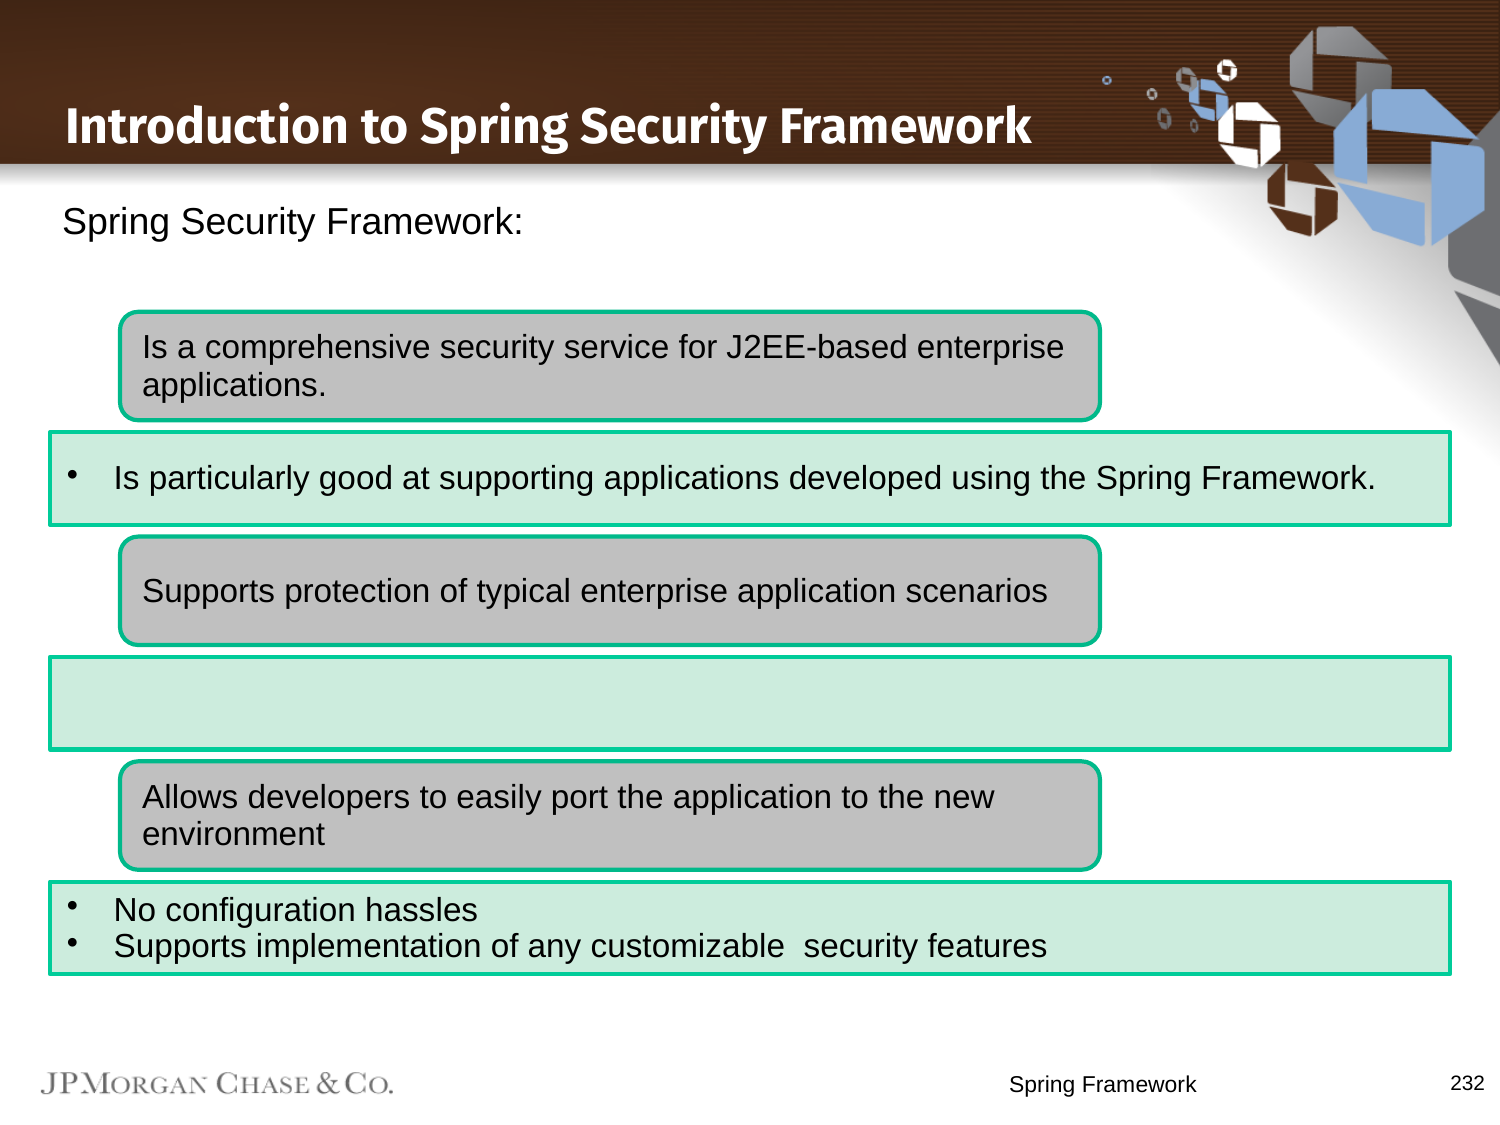

Introduction to Spring Security Framework
Spring Security Framework:

Is a comprehensive security service for J2EE-based enterprise applications.
Supports protection of typical enterprise application scenarios
Allows developers to easily port the application to the new environment
No configuration hassles
Is particularly good at supporting applications developed using the Spring Framework.
Supports implementation of any customizable  security features
Spring Framework
232